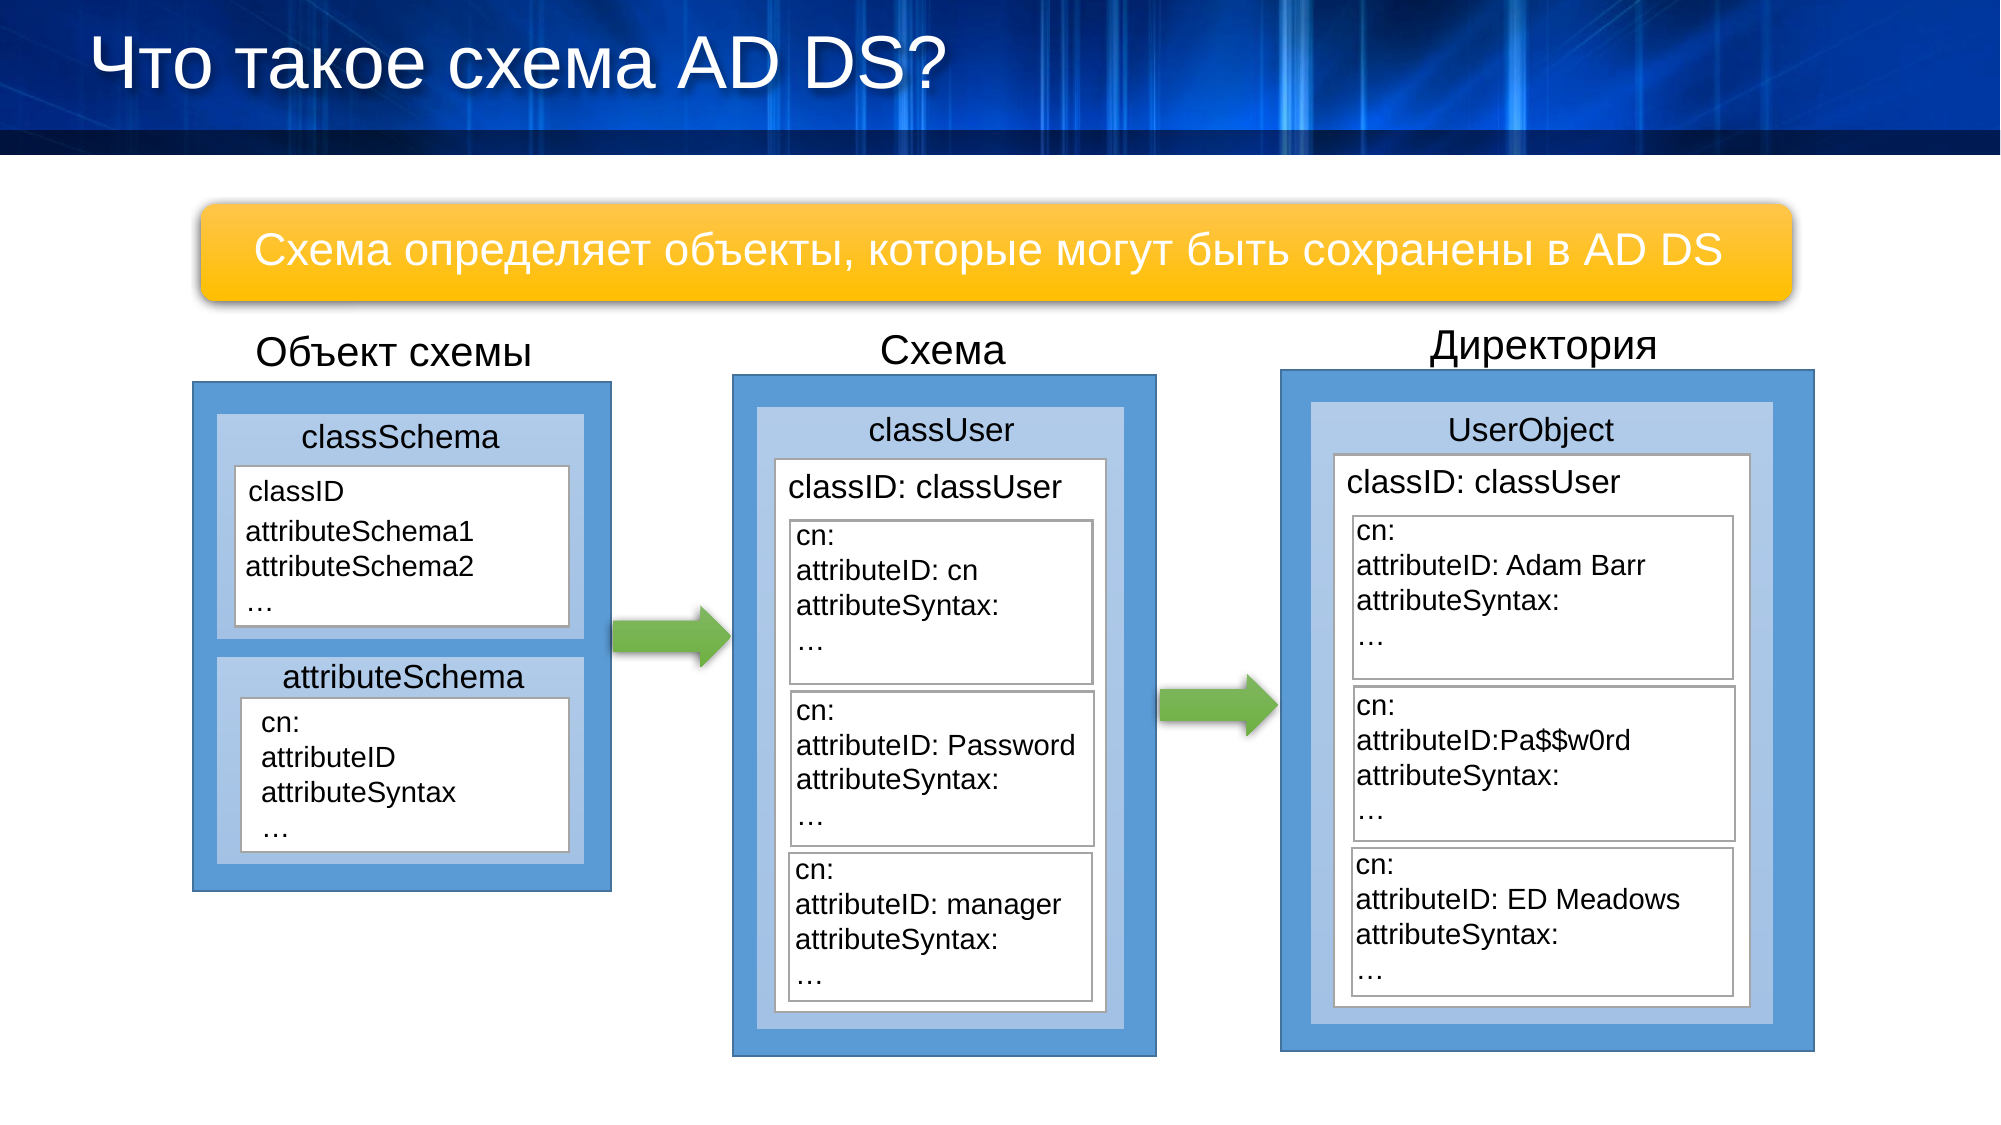

Что такое схема AD DS?

Схема определяет объекты, которые могут быть сохранены в AD DS
Директория

UserObject

classID: classUser

cn:
attributeID: Adam Barr
attributeSyntax:
…

cn:
attributeID:Pa$$w0rd
attributeSyntax:
…

cn:
attributeID: ED Meadows
attributeSyntax:
…

Схема

classUser

classID: classUser

cn:
attributeID: cn
attributeSyntax:
…

cn:
attributeID: Password
attributeSyntax:
…

cn:
attributeID: manager
attributeSyntax:
…

Объект схемы

classSchema

classID

attributeSchema1
attributeSchema2
…
attributeSchema

cn:
attributeID
attributeSyntax
…